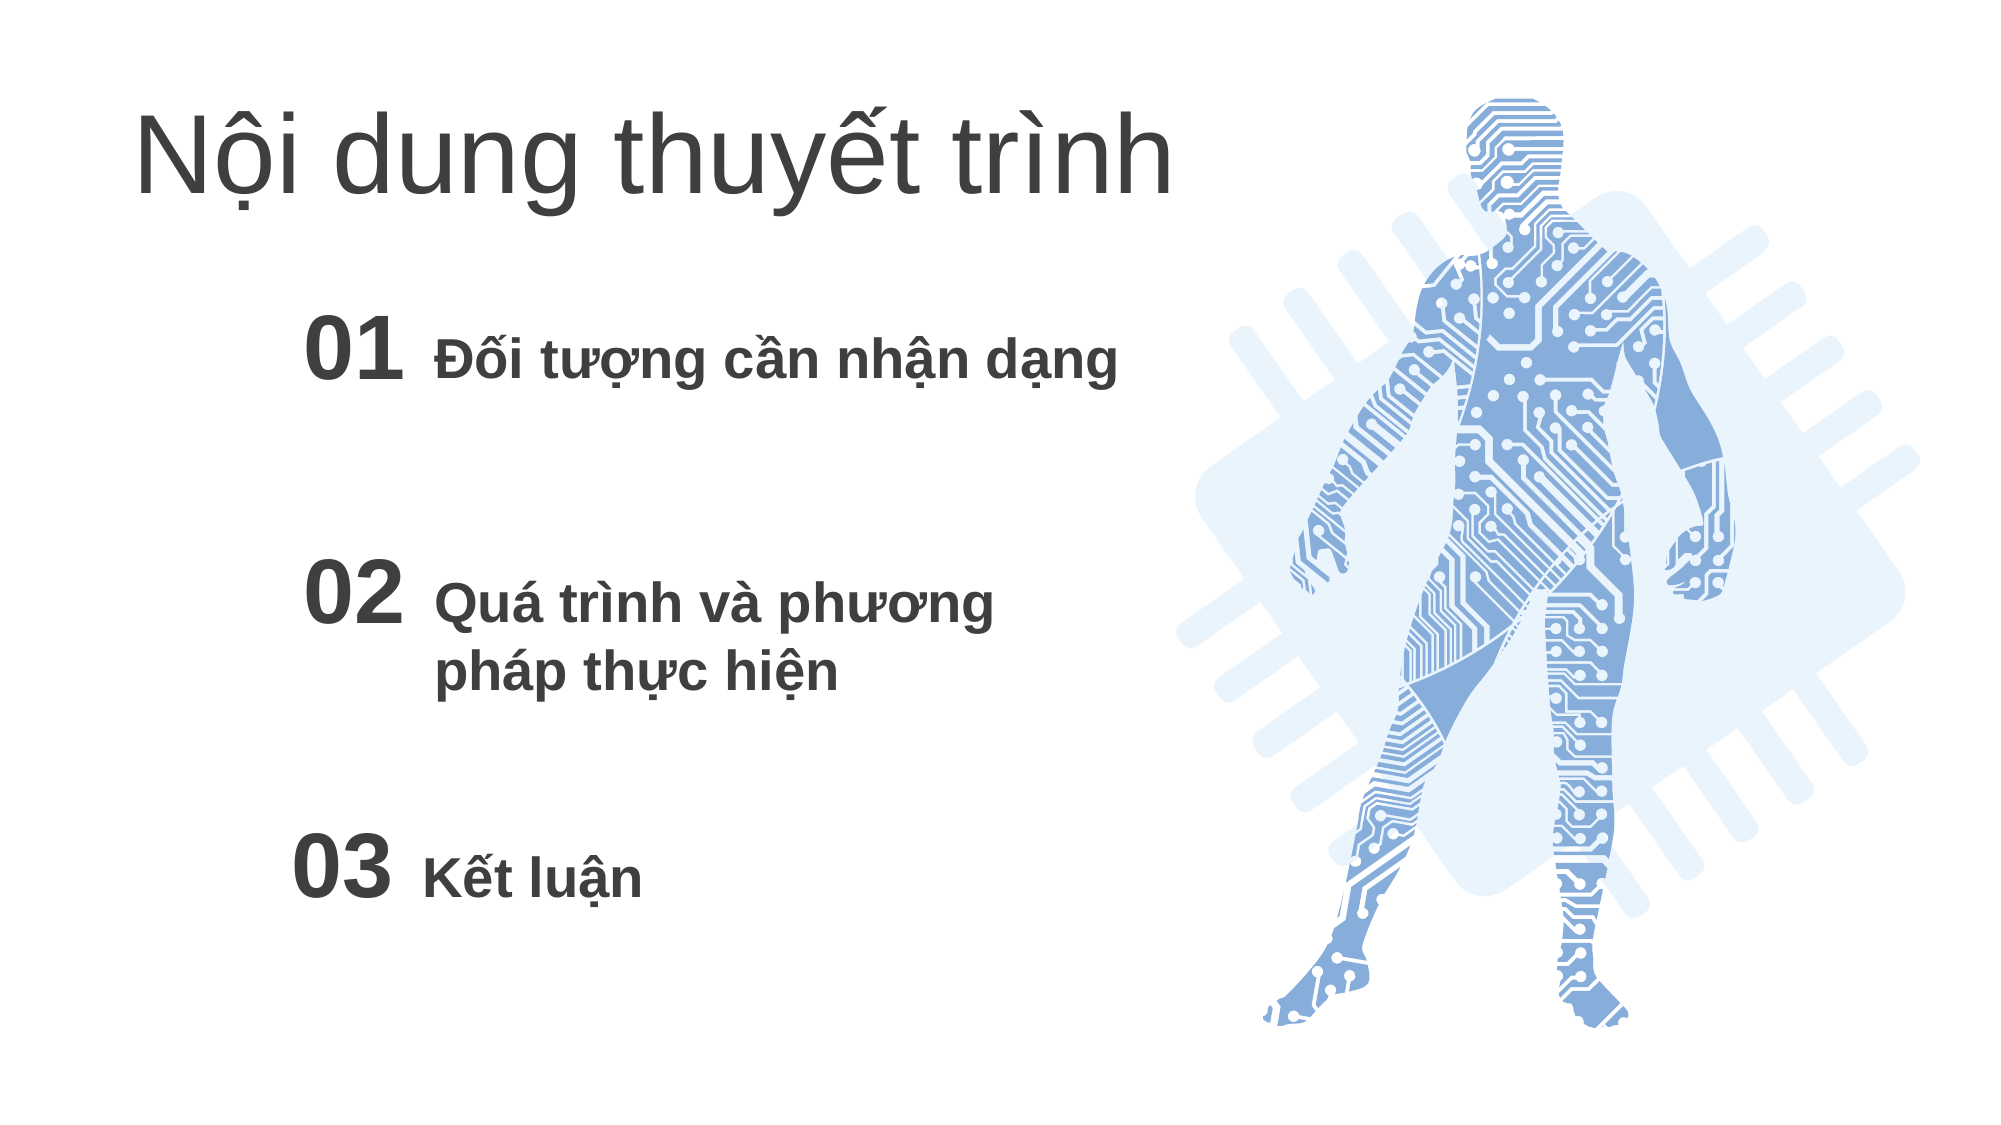

Nội dung thuyết trình

01
Đối tượng cần nhận dạng
02
Quá trình và phương pháp thực hiện
03
Kết luận